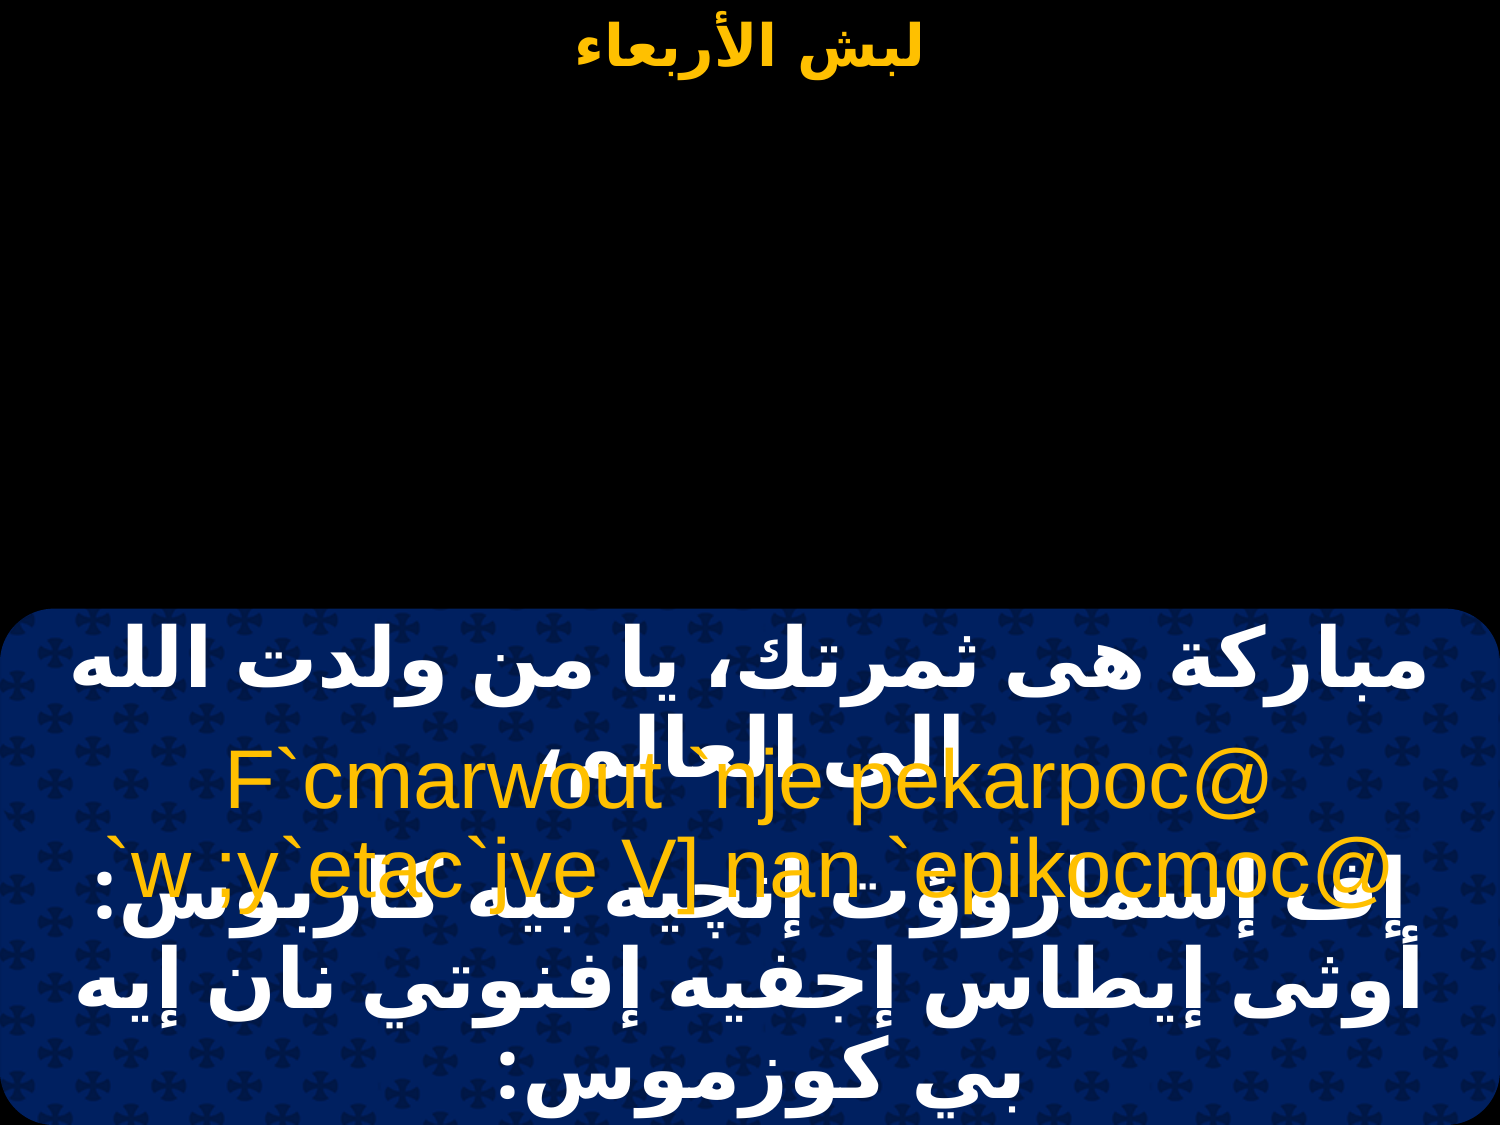

#
مباركة هى ثمرتك، يا من ولدت الله الى العالم،
F`cmarwout `nje pekarpoc@ `w ;y`etac`jve V] nan `epikocmoc@
إف إسماروؤت إنچيه بيه كاربوس: أوثى إيطاس إجفيه إفنوتي نان إيه بي كوزموس: